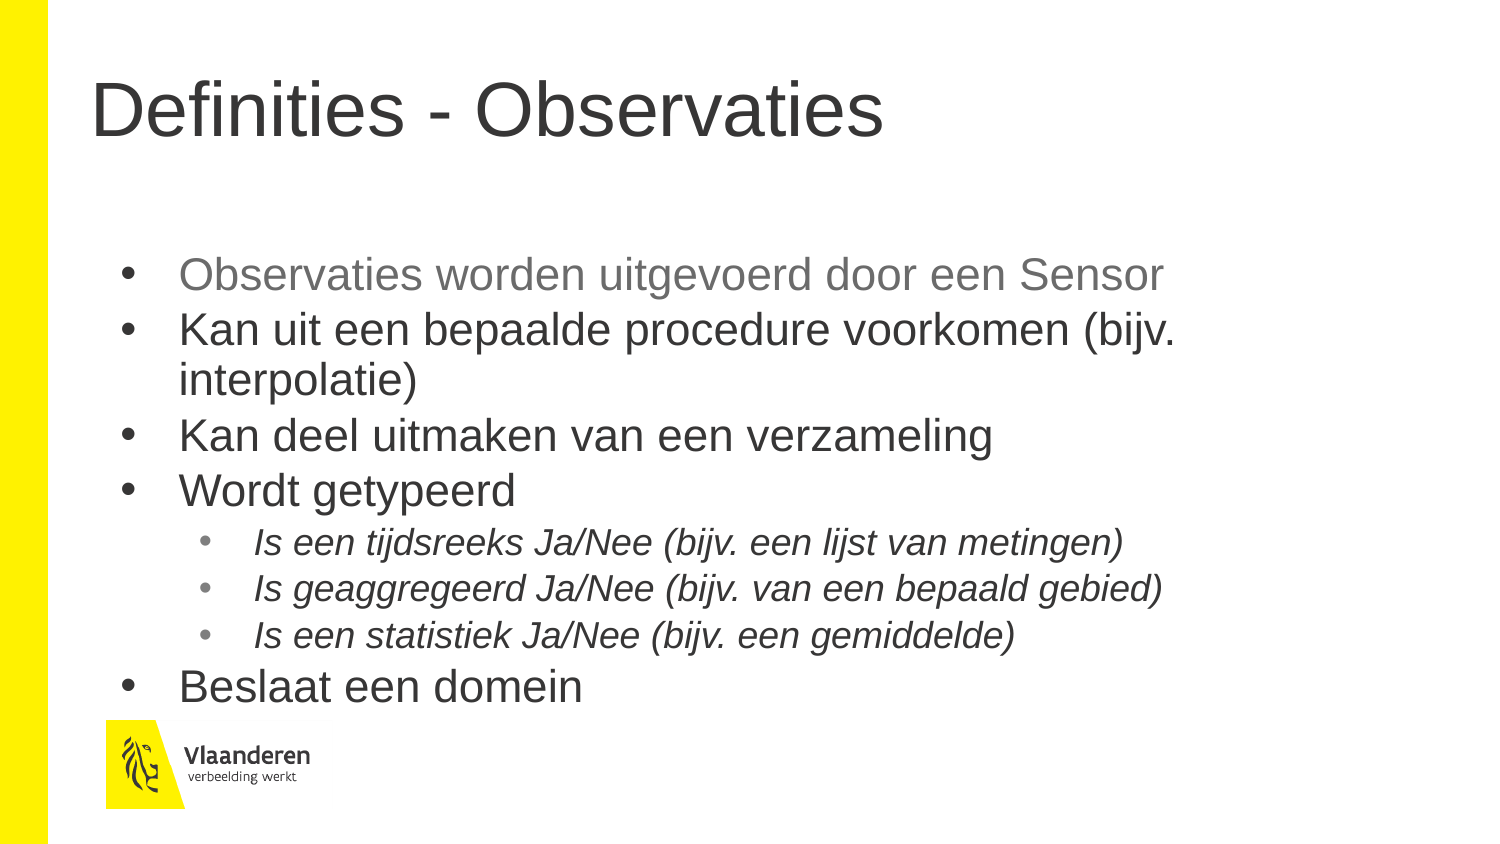

# Definities - Observaties
Observaties worden uitgevoerd door een Sensor
Kan uit een bepaalde procedure voorkomen (bijv. interpolatie)
Kan deel uitmaken van een verzameling
Wordt getypeerd
Is een tijdsreeks Ja/Nee (bijv. een lijst van metingen)
Is geaggregeerd Ja/Nee (bijv. van een bepaald gebied)
Is een statistiek Ja/Nee (bijv. een gemiddelde)
Beslaat een domein